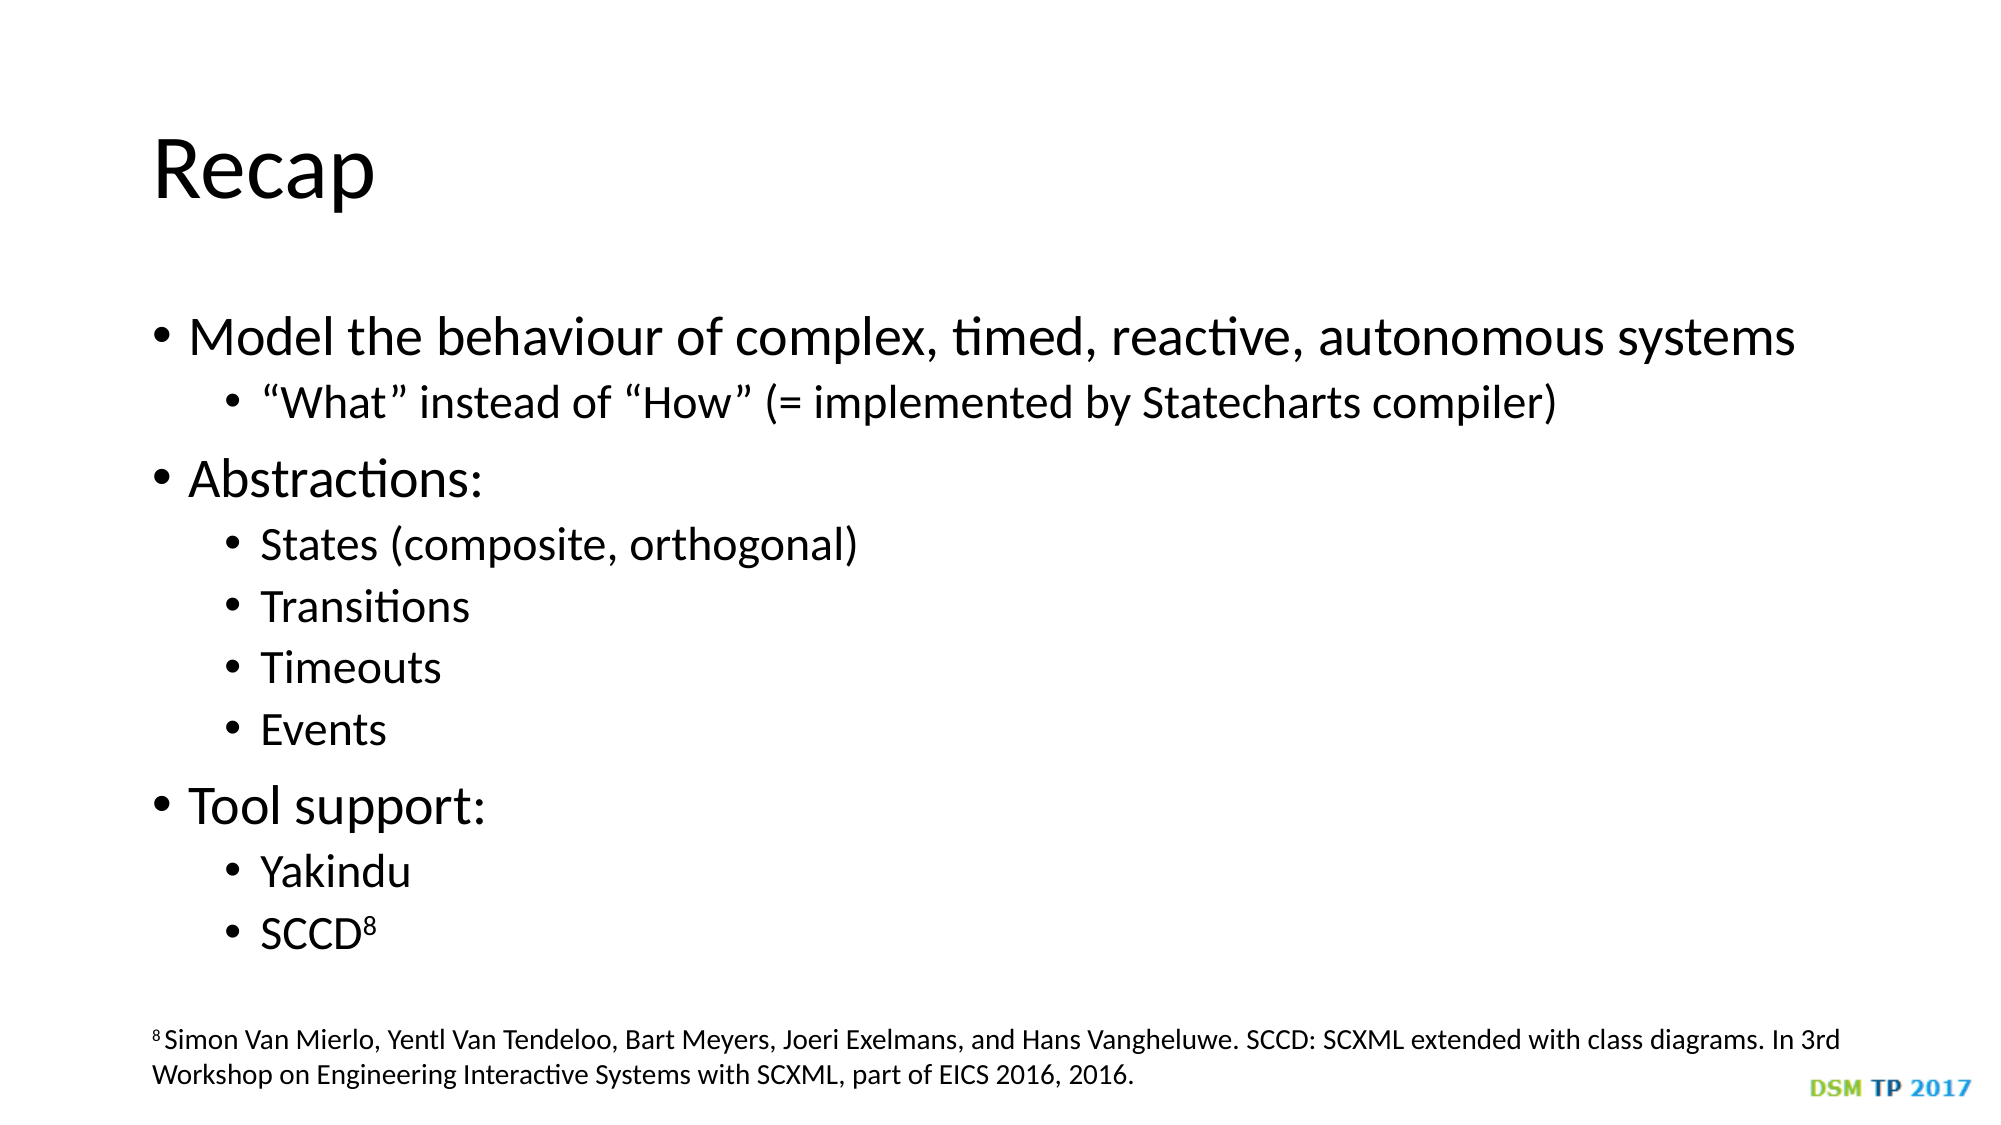

# Recap
Model the behaviour of complex, timed, reactive, autonomous systems
“What” instead of “How” (= implemented by Statecharts compiler)
Abstractions:
States (composite, orthogonal)
Transitions
Timeouts
Events
Tool support:
Yakindu
SCCD8
8 Simon Van Mierlo, Yentl Van Tendeloo, Bart Meyers, Joeri Exelmans, and Hans Vangheluwe. SCCD: SCXML extended with class diagrams. In 3rd Workshop on Engineering Interactive Systems with SCXML, part of EICS 2016, 2016.